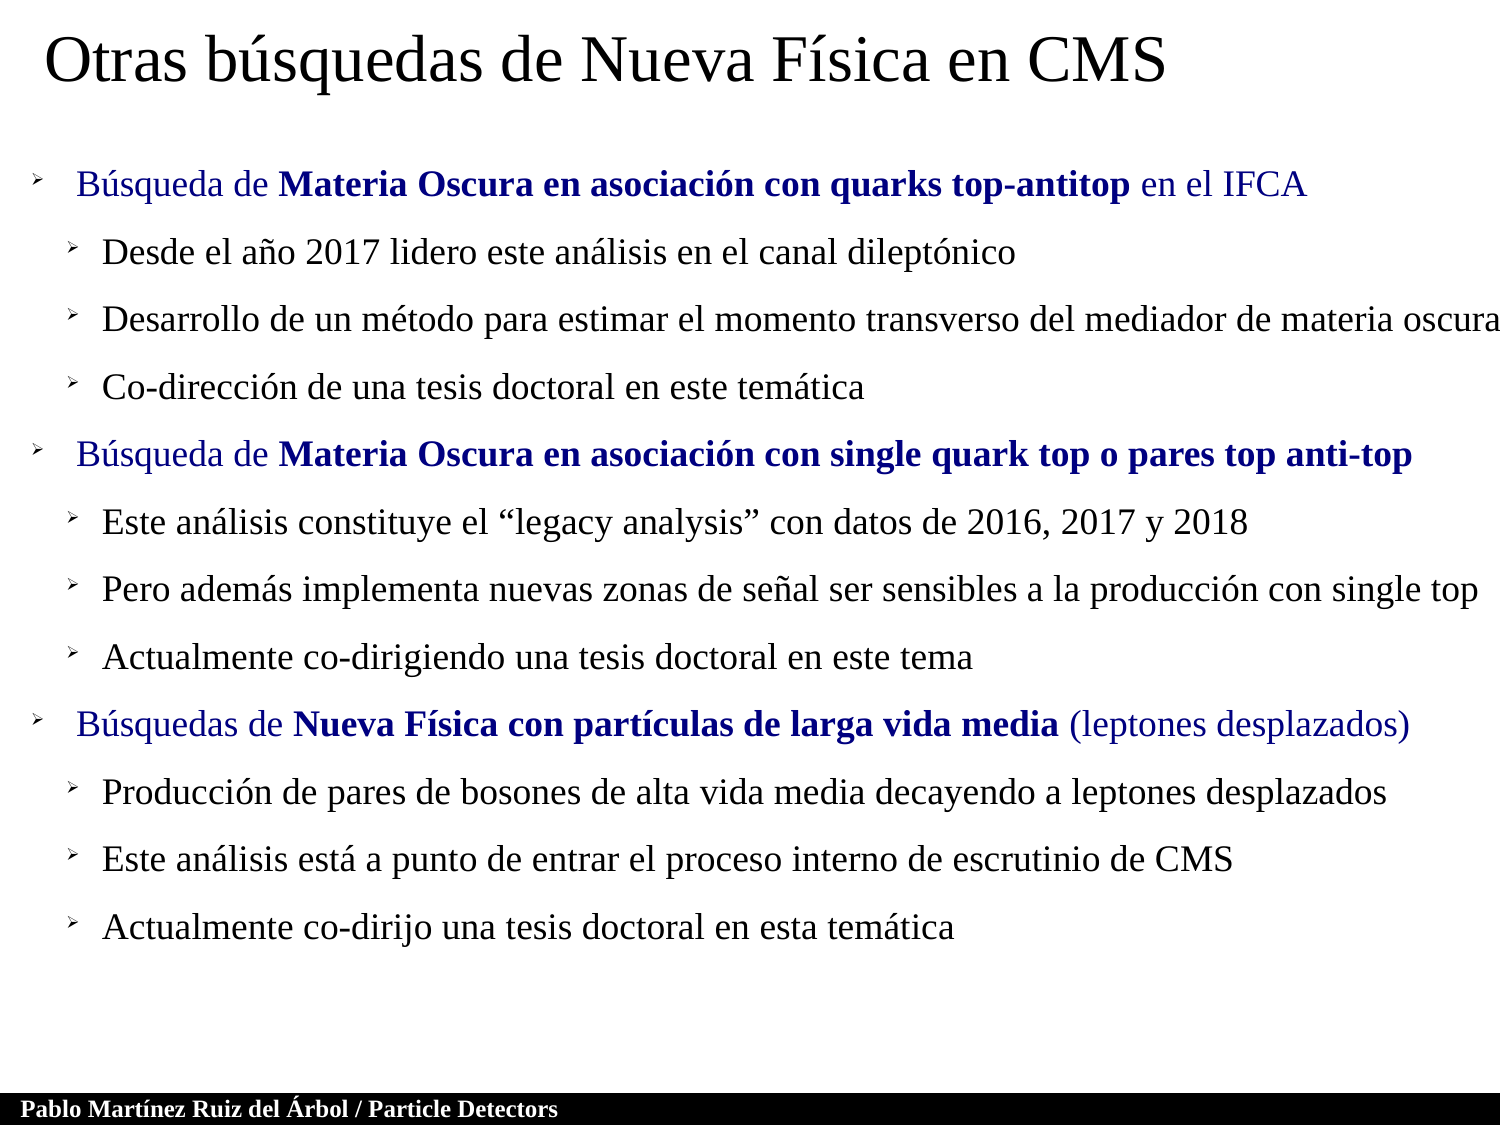

Otras búsquedas de Nueva Física en CMS
 Búsqueda de Materia Oscura en asociación con quarks top-antitop en el IFCA
Desde el año 2017 lidero este análisis en el canal dileptónico
Desarrollo de un método para estimar el momento transverso del mediador de materia oscura
Co-dirección de una tesis doctoral en este temática
 Búsqueda de Materia Oscura en asociación con single quark top o pares top anti-top
Este análisis constituye el “legacy analysis” con datos de 2016, 2017 y 2018
Pero además implementa nuevas zonas de señal ser sensibles a la producción con single top
Actualmente co-dirigiendo una tesis doctoral en este tema
 Búsquedas de Nueva Física con partículas de larga vida media (leptones desplazados)
Producción de pares de bosones de alta vida media decayendo a leptones desplazados
Este análisis está a punto de entrar el proceso interno de escrutinio de CMS
Actualmente co-dirijo una tesis doctoral en esta temática